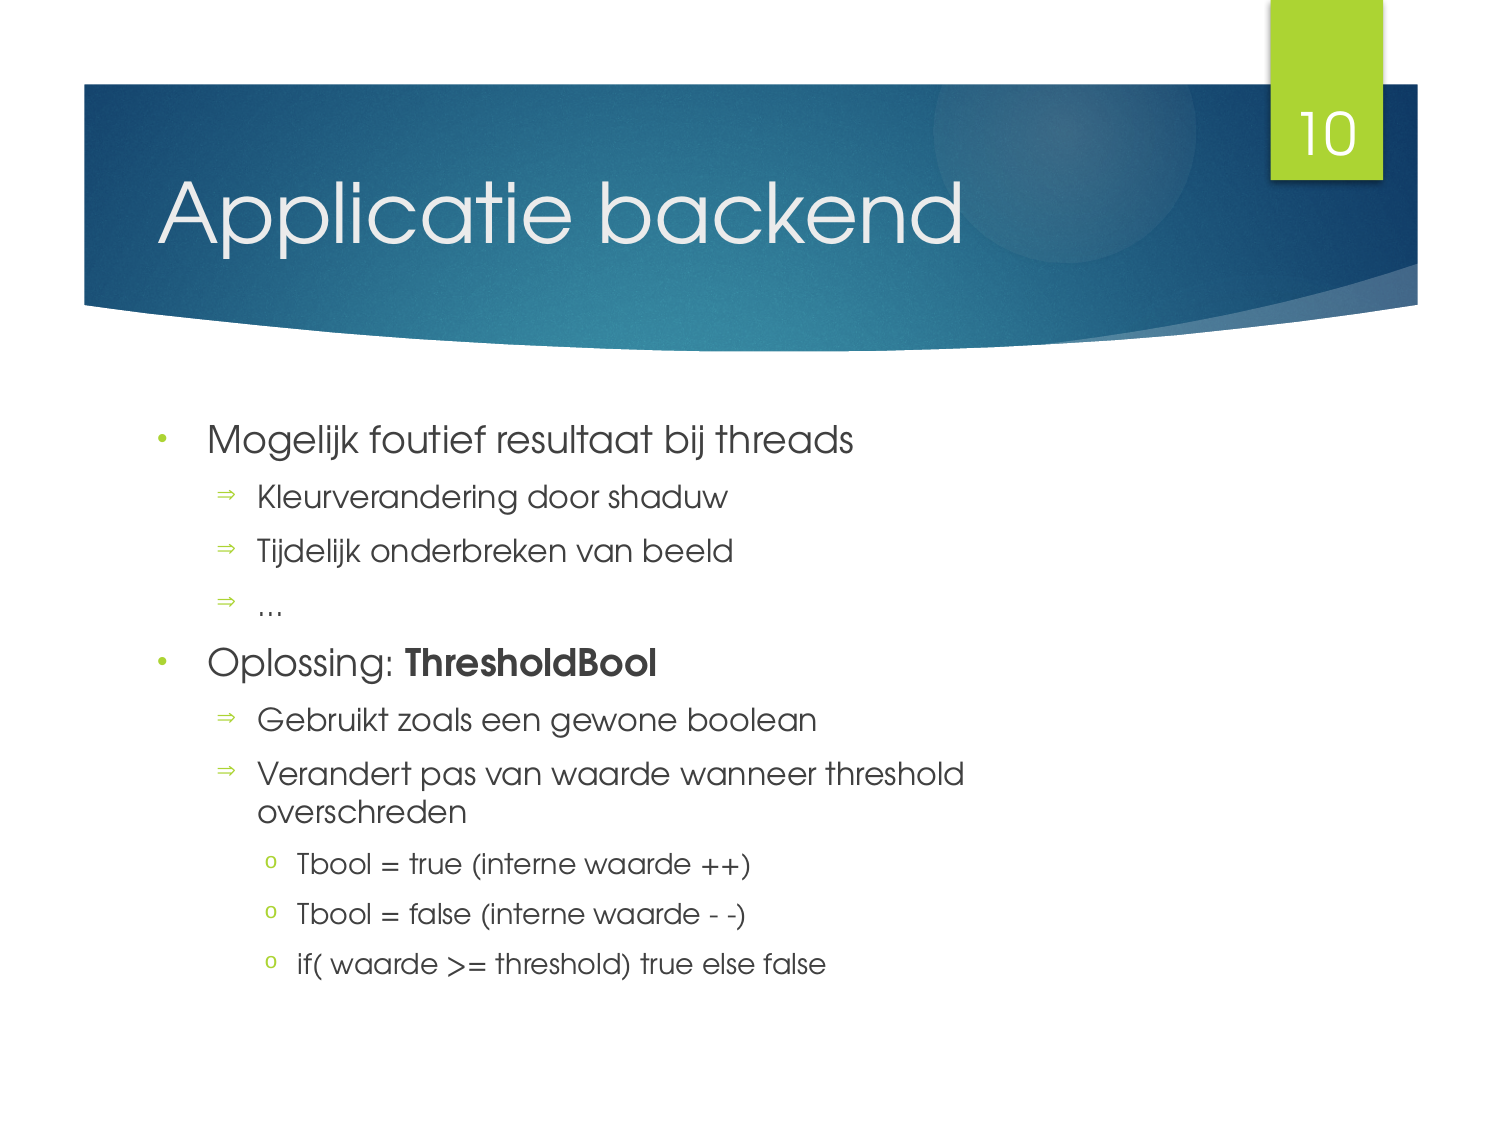

10
# Applicatie backend
Mogelijk foutief resultaat bij threads
Kleurverandering door shaduw
Tijdelijk onderbreken van beeld
...
Oplossing: ThresholdBool
Gebruikt zoals een gewone boolean
Verandert pas van waarde wanneer threshold overschreden
Tbool = true (interne waarde ++)
Tbool = false (interne waarde - -)
if( waarde >= threshold) true else false